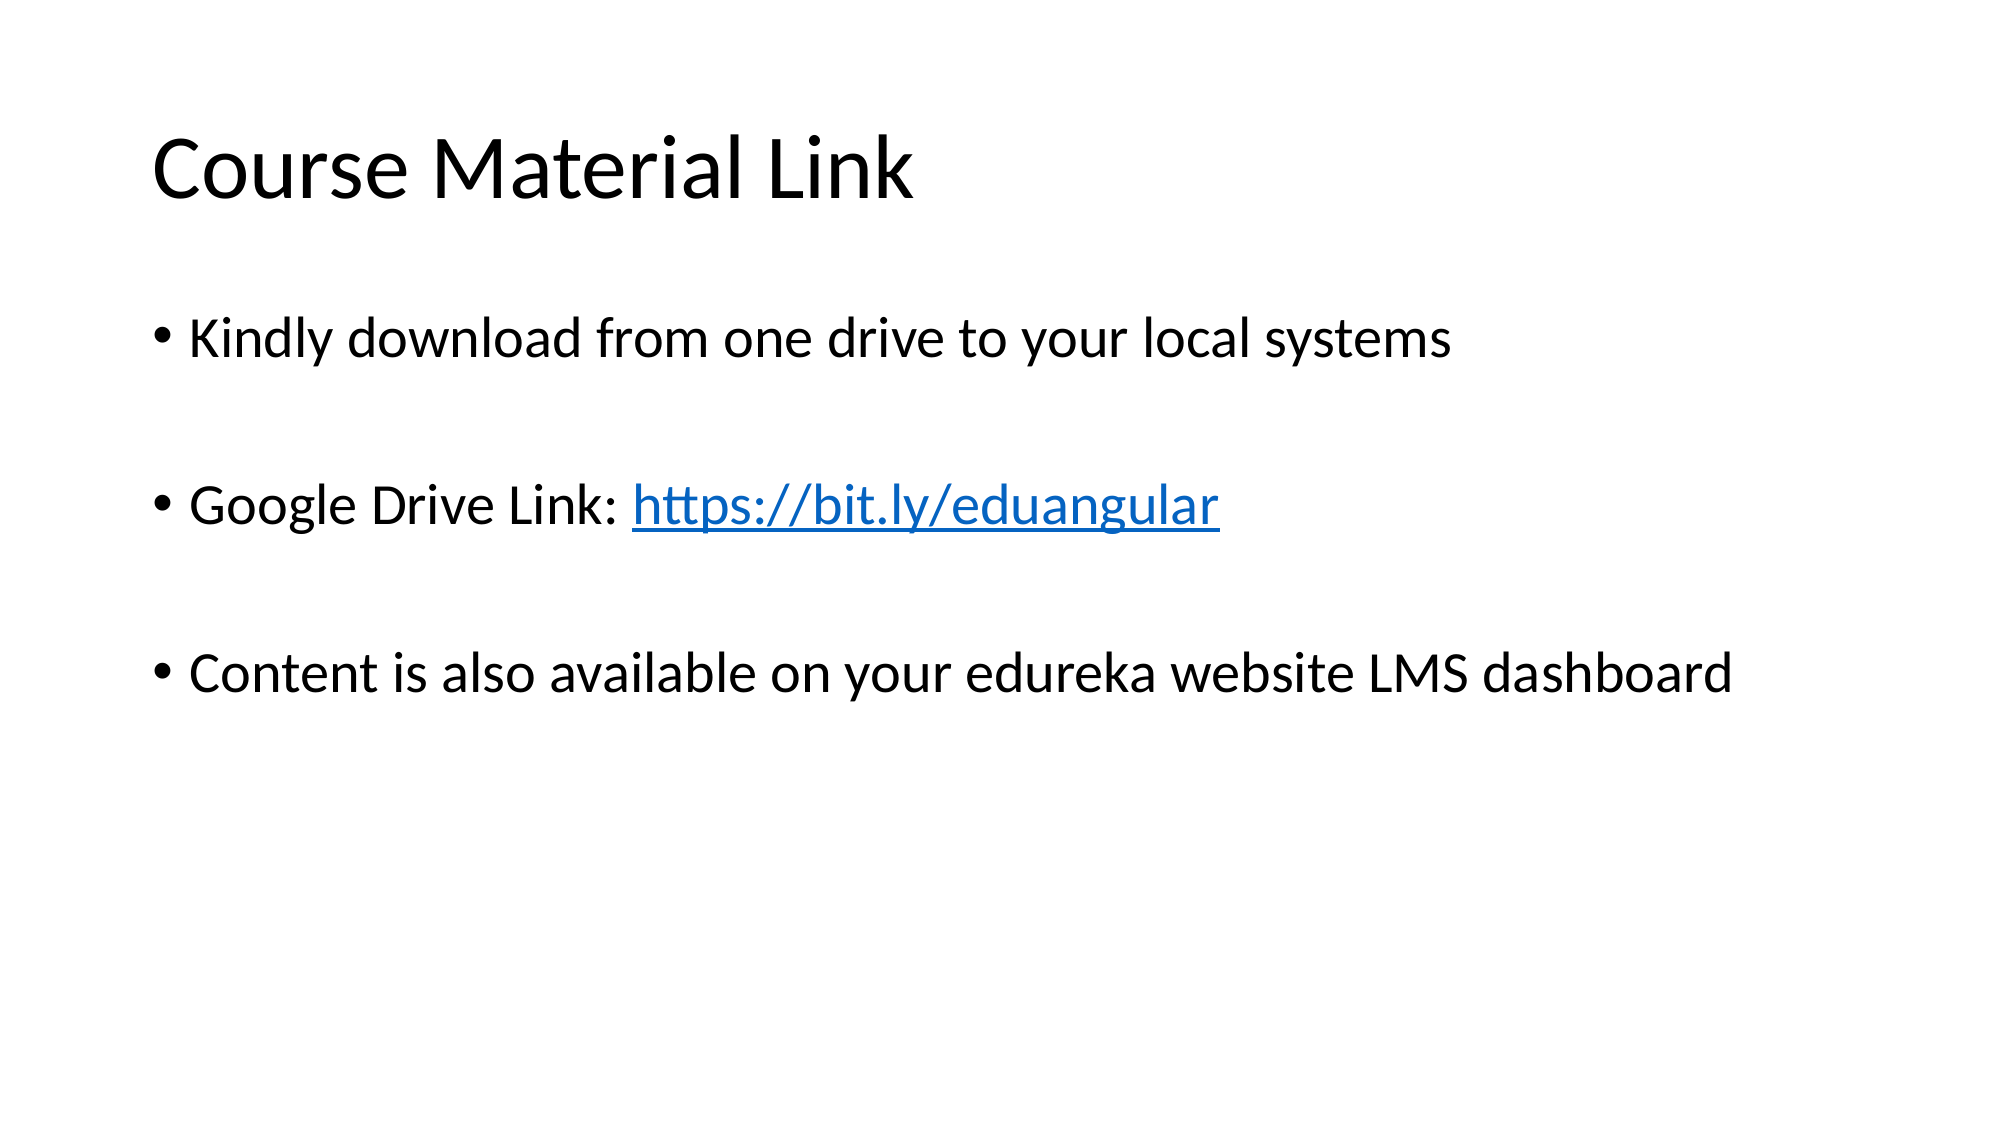

# Course Material Link
Kindly download from one drive to your local systems

Google Drive Link: https://bit.ly/eduangular

Content is also available on your edureka website LMS dashboard